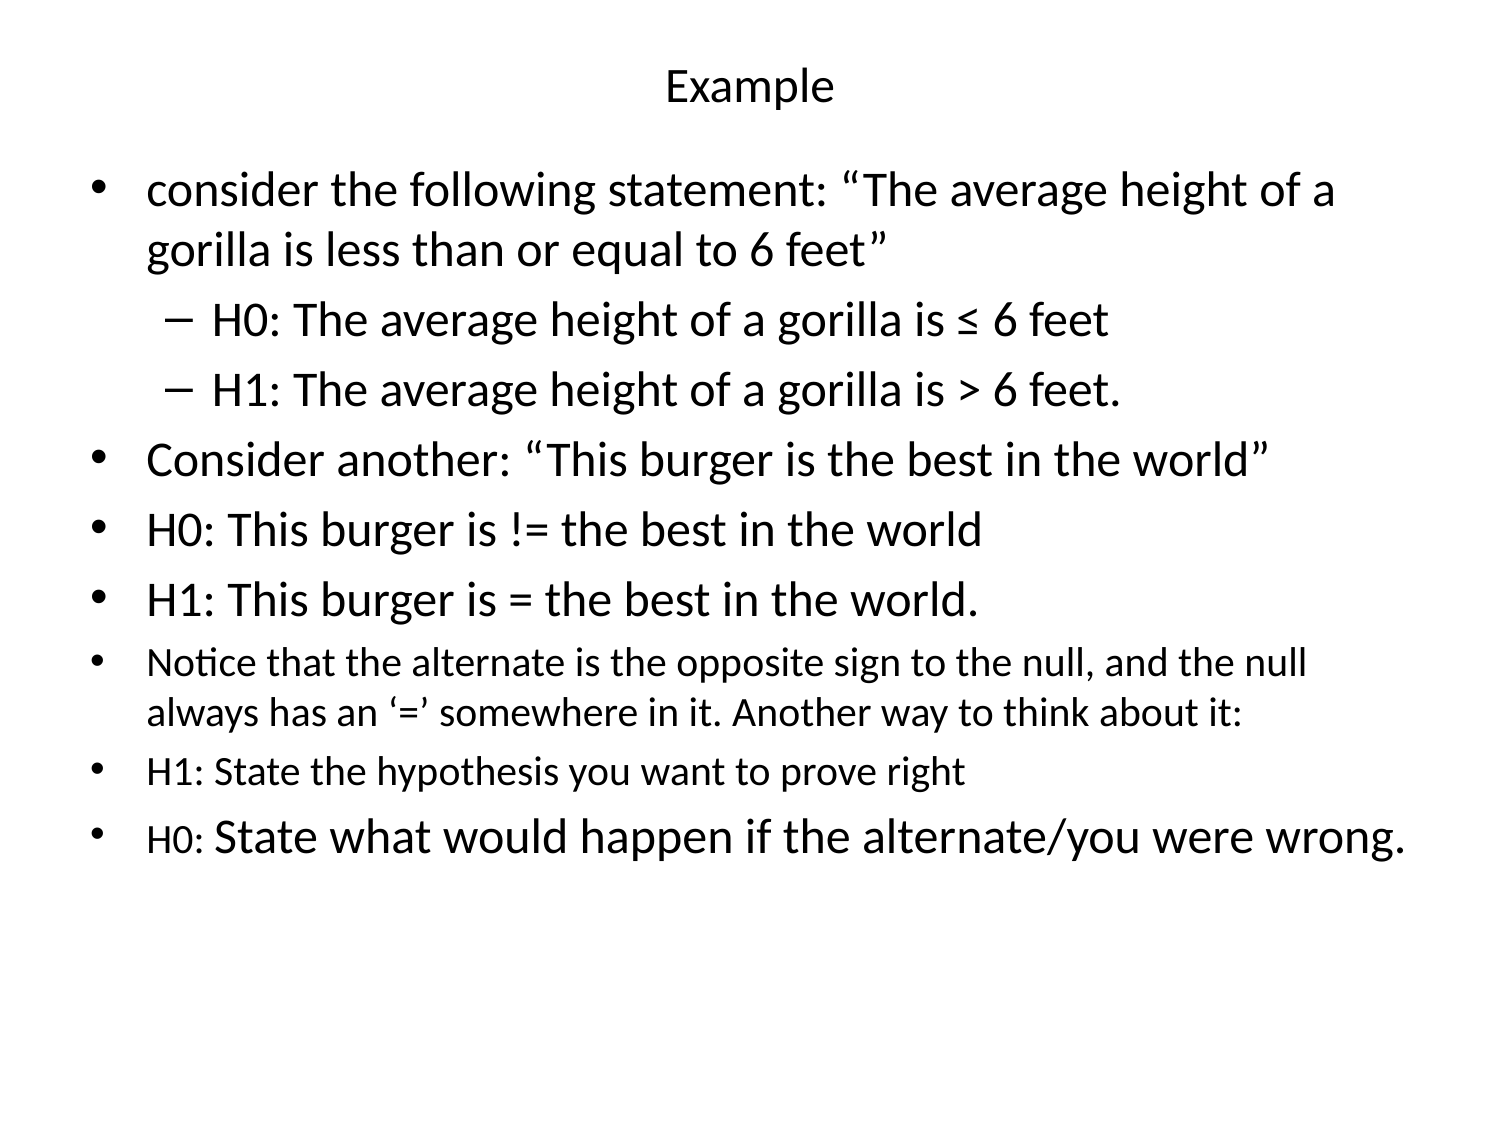

# Example
consider the following statement: “The average height of a gorilla is less than or equal to 6 feet”
H0: The average height of a gorilla is ≤ 6 feet
H1: The average height of a gorilla is > 6 feet.
Consider another: “This burger is the best in the world”
H0: This burger is != the best in the world
H1: This burger is = the best in the world.
Notice that the alternate is the opposite sign to the null, and the null always has an ‘=’ somewhere in it. Another way to think about it:
H1: State the hypothesis you want to prove right
H0: State what would happen if the alternate/you were wrong.